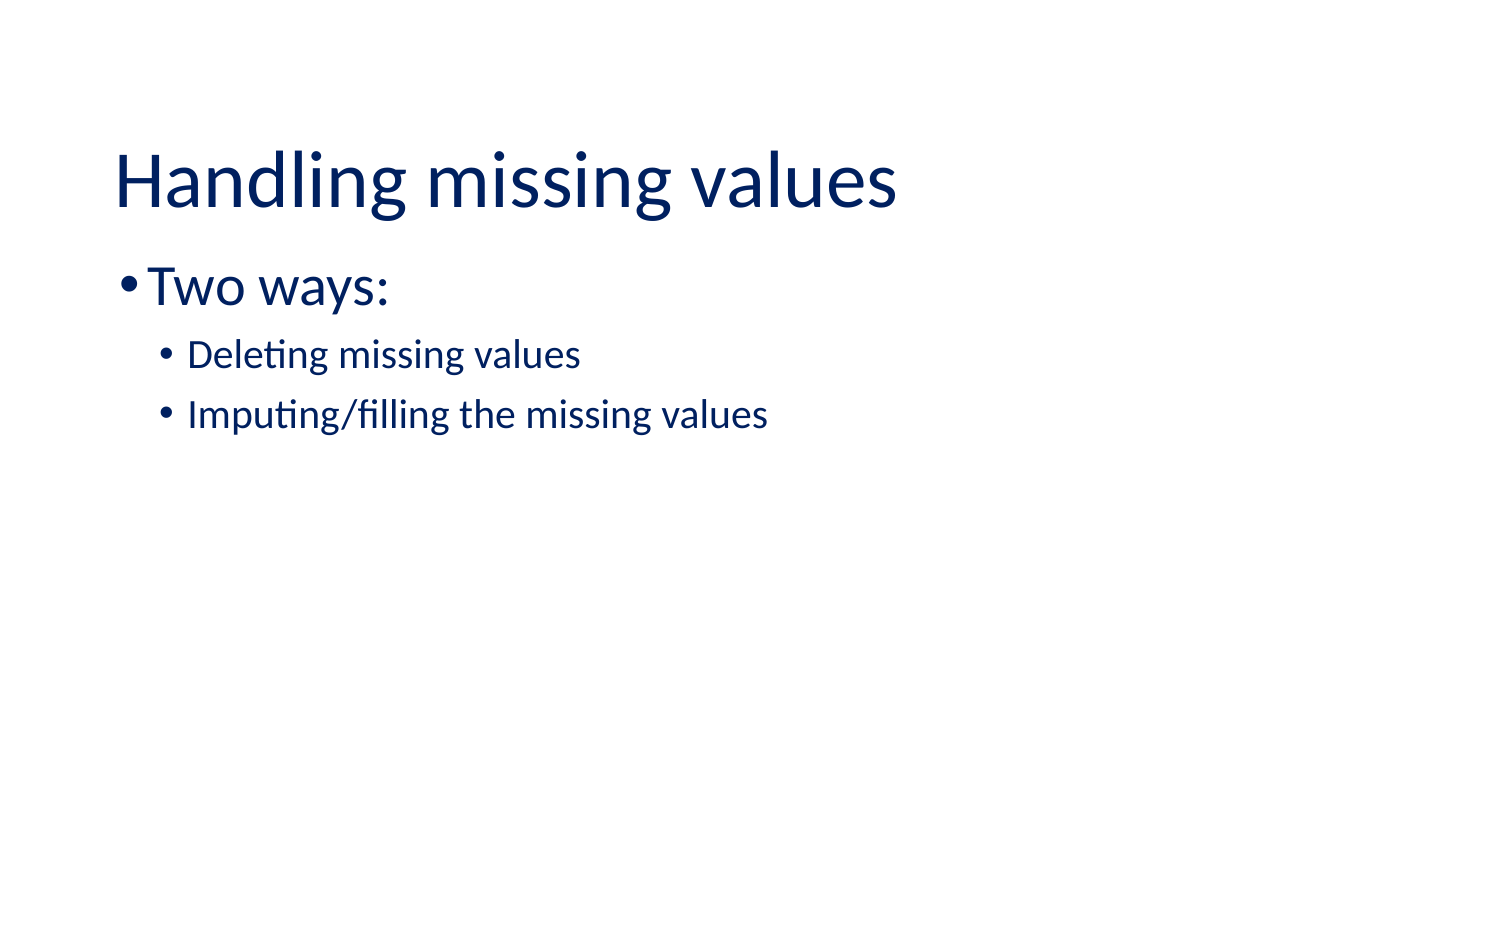

# Handling missing values
Two ways:
Deleting missing values
Imputing/filling the missing values